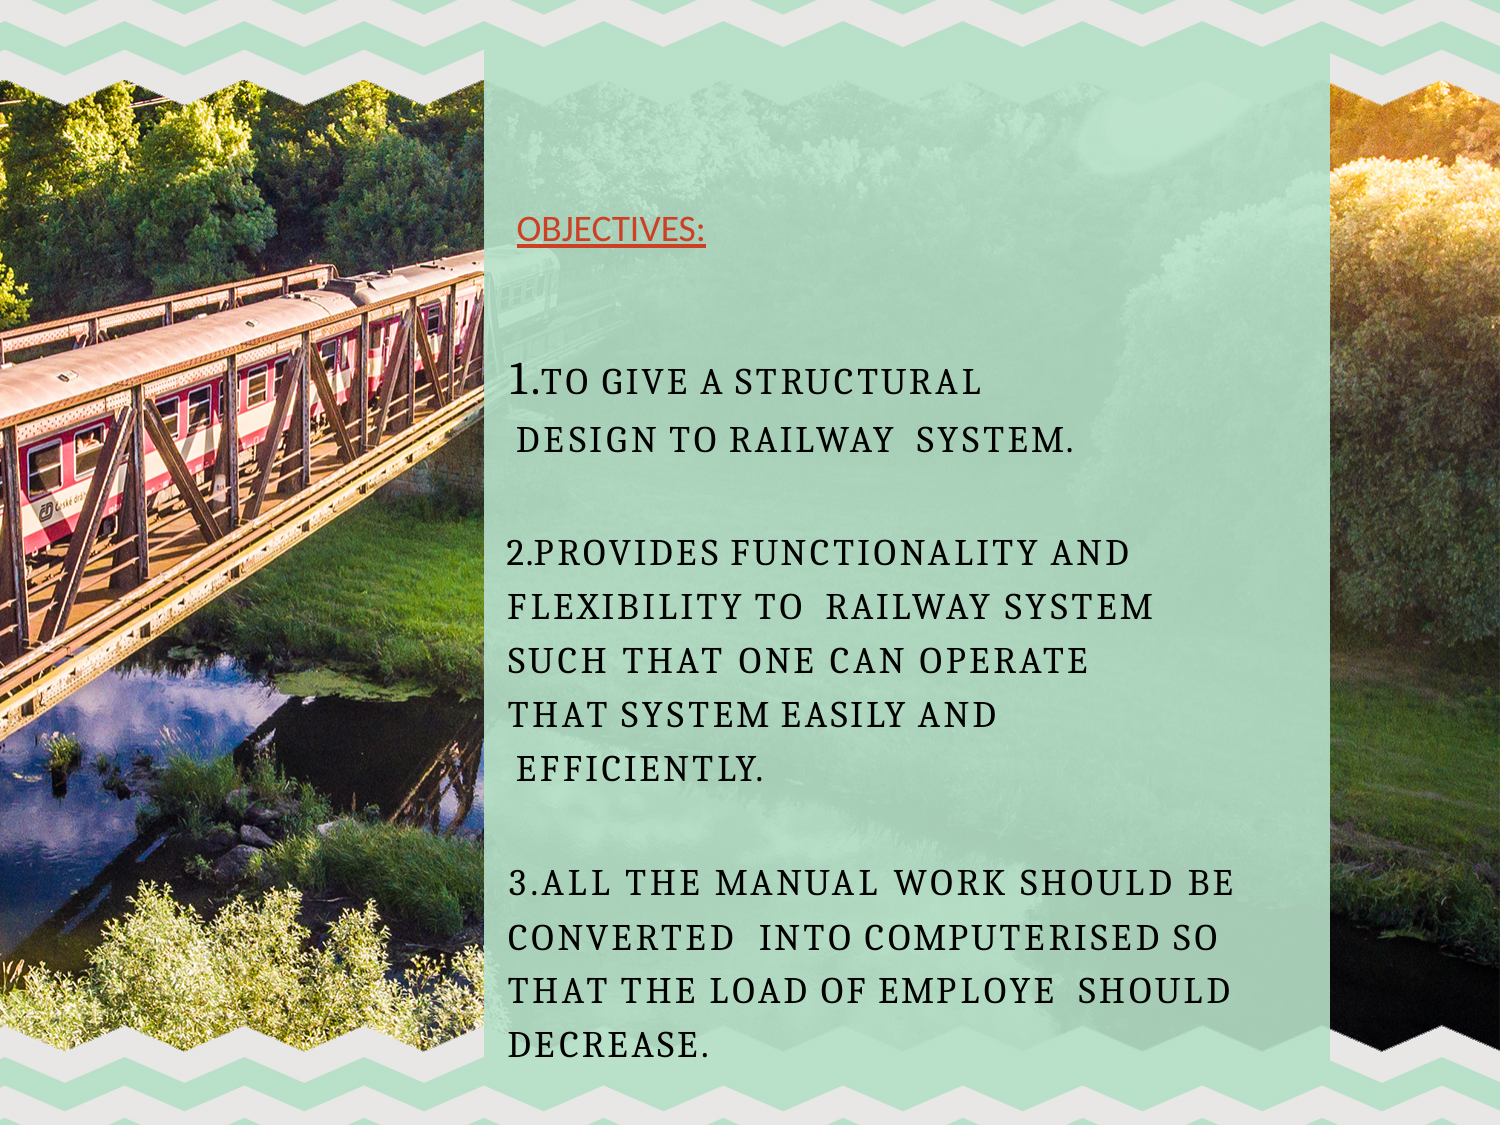

OBJECTIVES:

TO GIVE A STRUCTURAL
 DESIGN TO RAILWAY  SYSTEM.

PROVIDES FUNCTIONALITY AND  FLEXIBILITY TO  RAILWAY SYSTEM  SUCH THAT ONE CAN OPERATE
THAT SYSTEM EASILY AND
 EFFICIENTLY.

3.ALL THE MANUAL WORK SHOULD BE CONVERTED  INTO COMPUTERISED SO THAT THE LOAD OF EMPLOYE  SHOULD DECREASE.